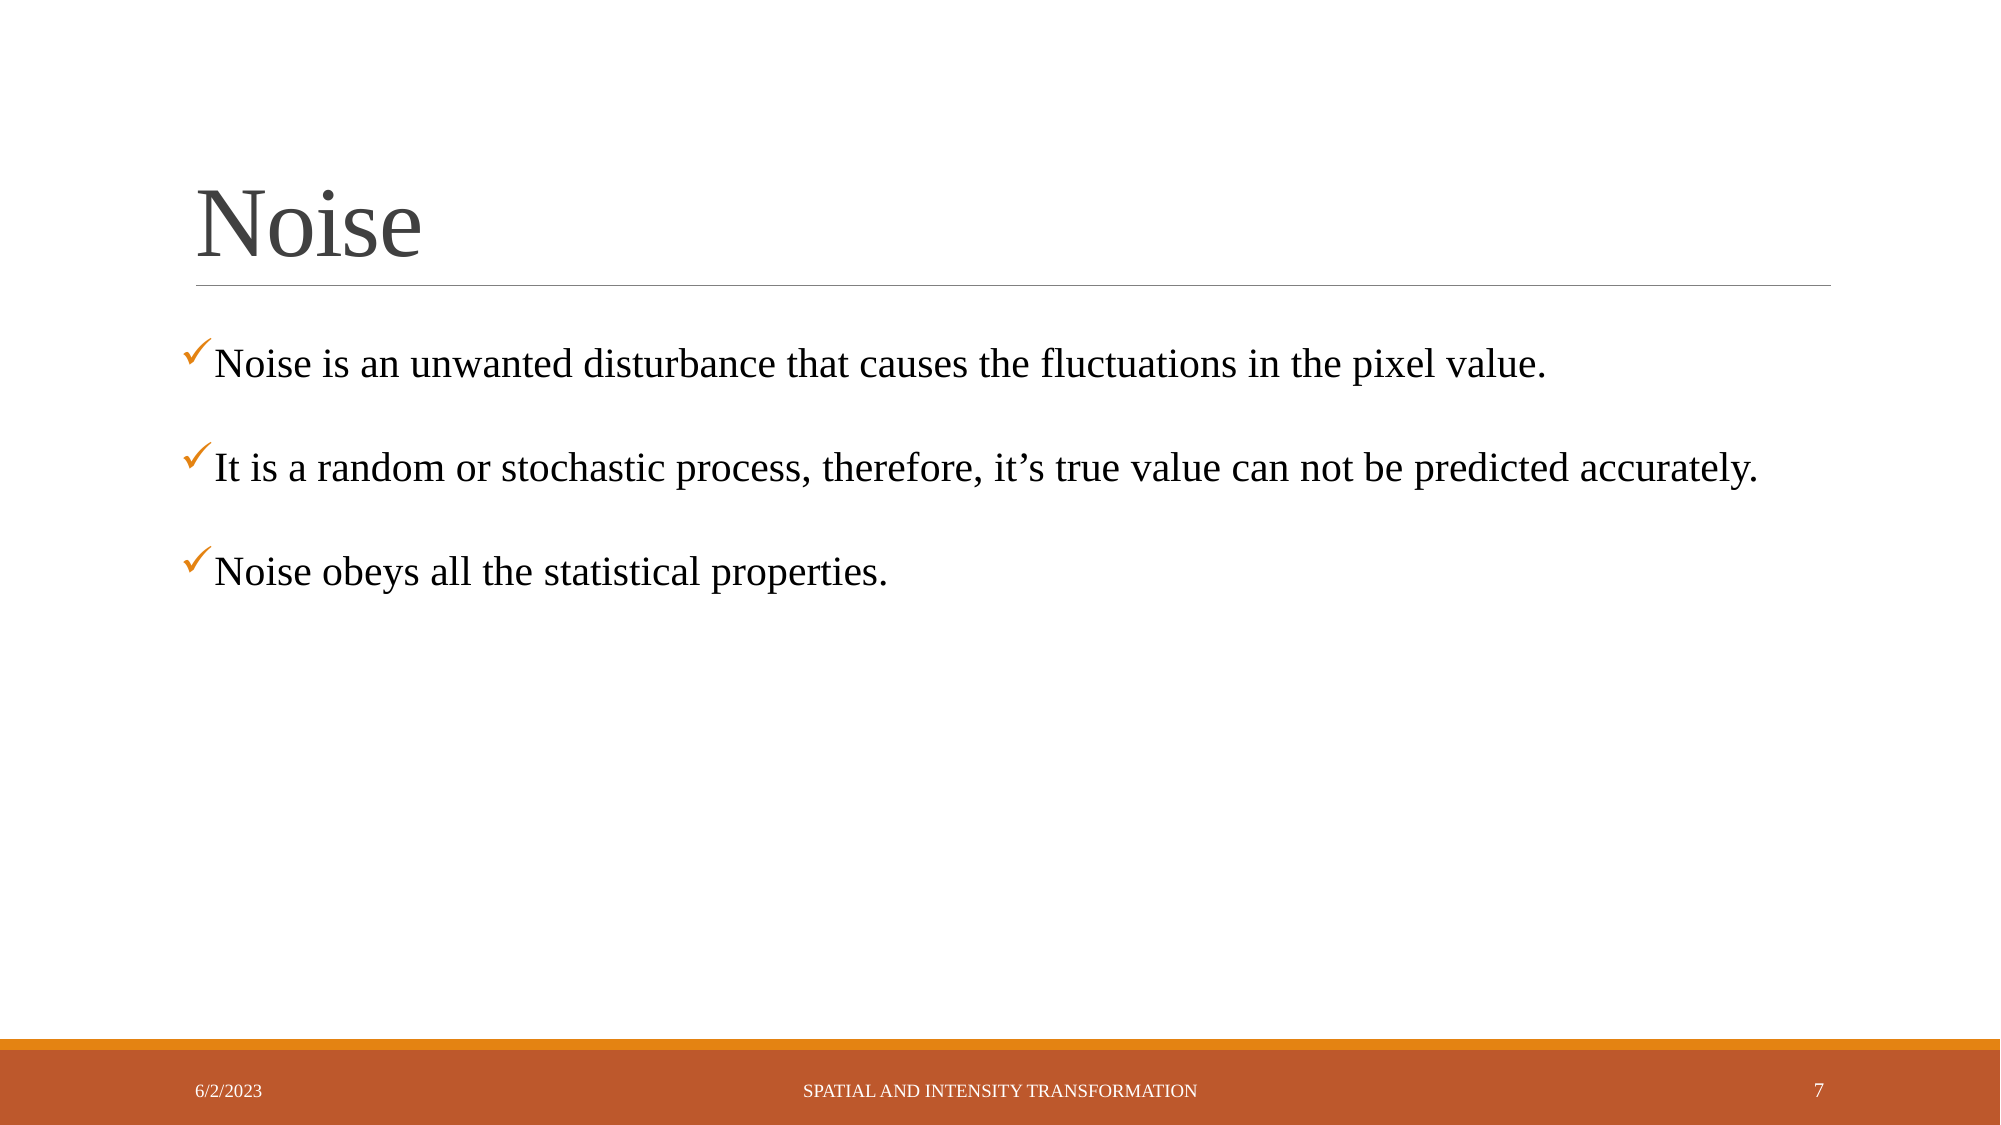

# Noise
Noise is an unwanted disturbance that causes the fluctuations in the pixel value.
It is a random or stochastic process, therefore, it’s true value can not be predicted accurately.
Noise obeys all the statistical properties.

6/2/2023
Spatial and Intensity Transformation
7